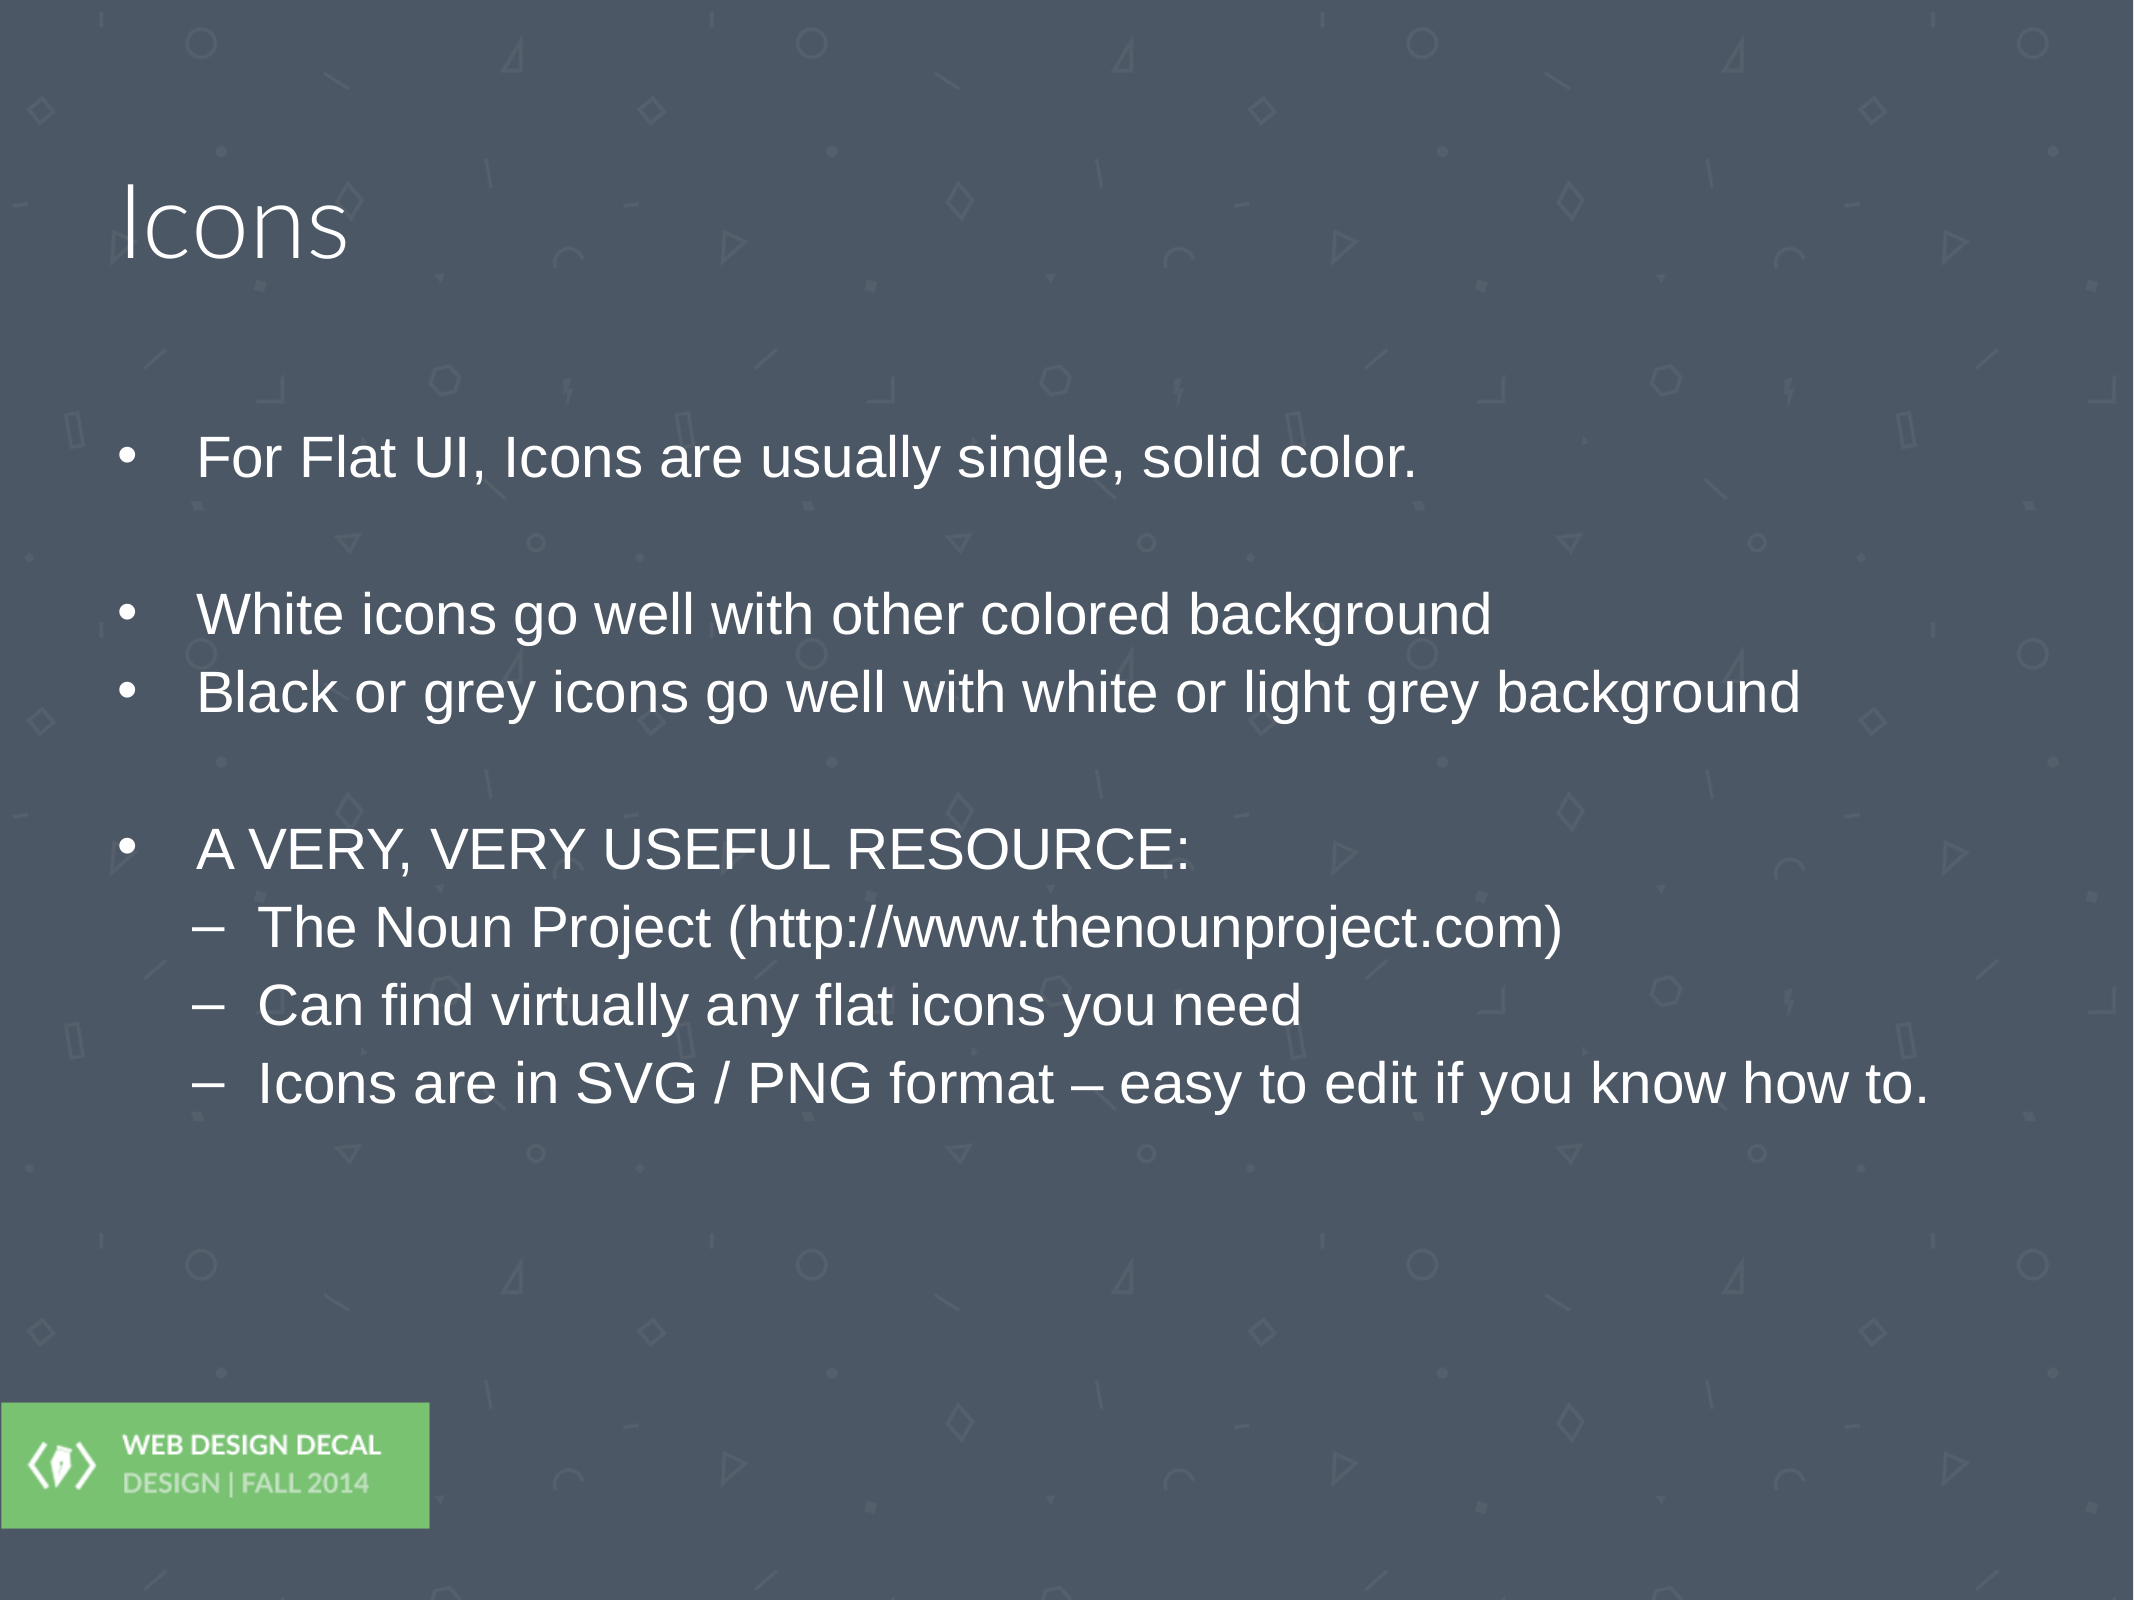

# Icons
For Flat UI, Icons are usually single, solid color.

White icons go well with other colored background
Black or grey icons go well with white or light grey background

A VERY, VERY USEFUL RESOURCE:
The Noun Project (http://www.thenounproject.com)
Can find virtually any flat icons you need
Icons are in SVG / PNG format – easy to edit if you know how to.